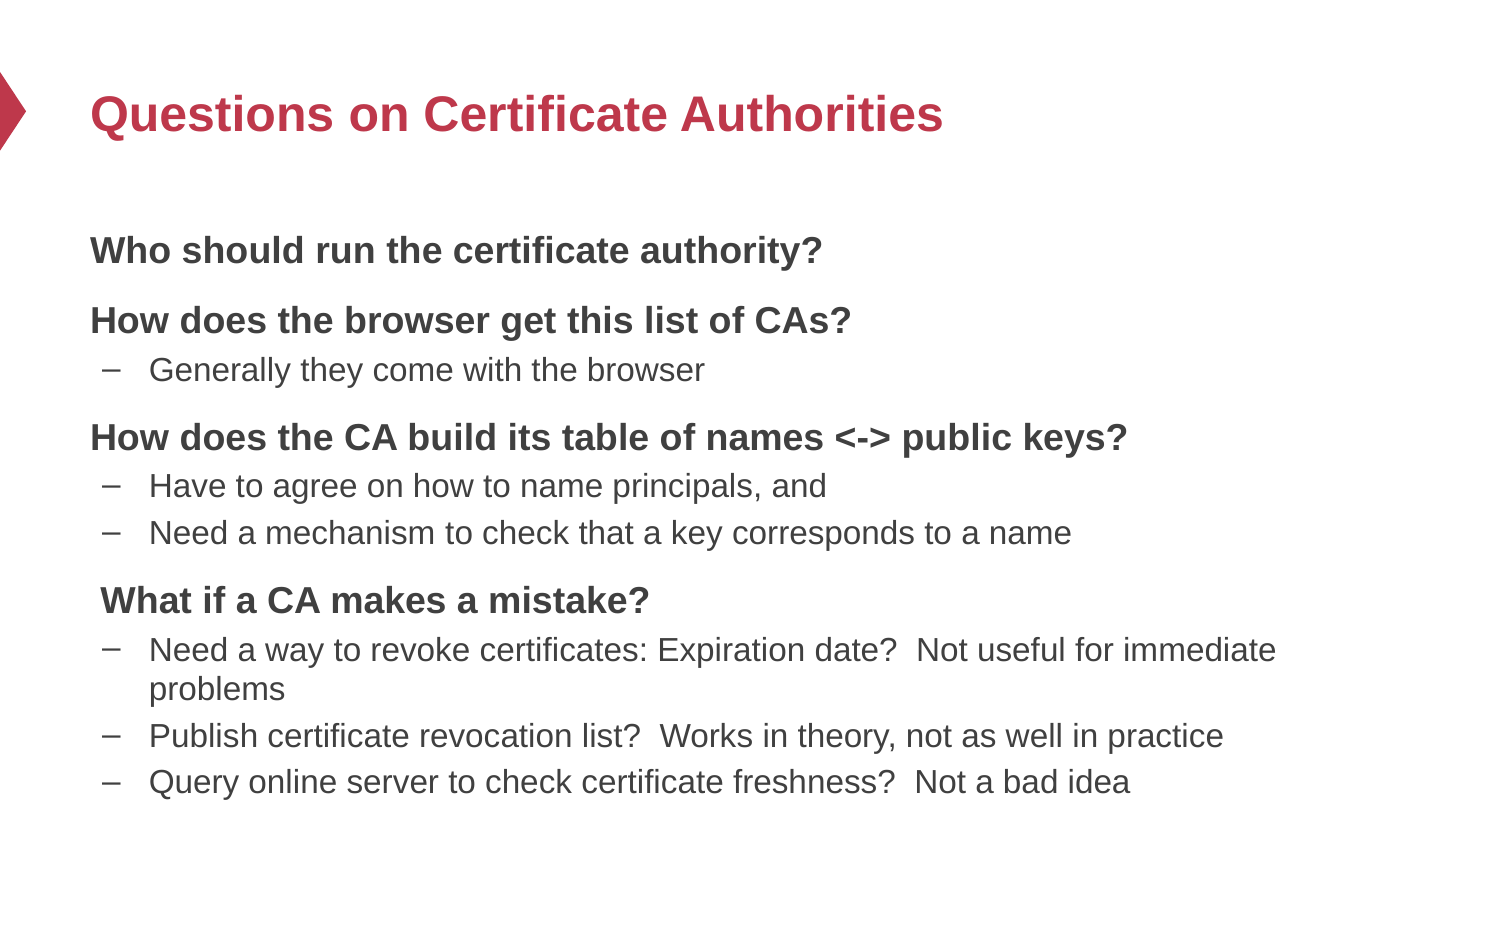

# Questions on Certificate Authorities
Who should run the certificate authority?
How does the browser get this list of CAs?
Generally they come with the browser
How does the CA build its table of names <-> public keys?
Have to agree on how to name principals, and
Need a mechanism to check that a key corresponds to a name
 What if a CA makes a mistake?
Need a way to revoke certificates: Expiration date?  Not useful for immediate  problems
Publish certificate revocation list?  Works in theory, not as well in practice
Query online server to check certificate freshness?  Not a bad idea